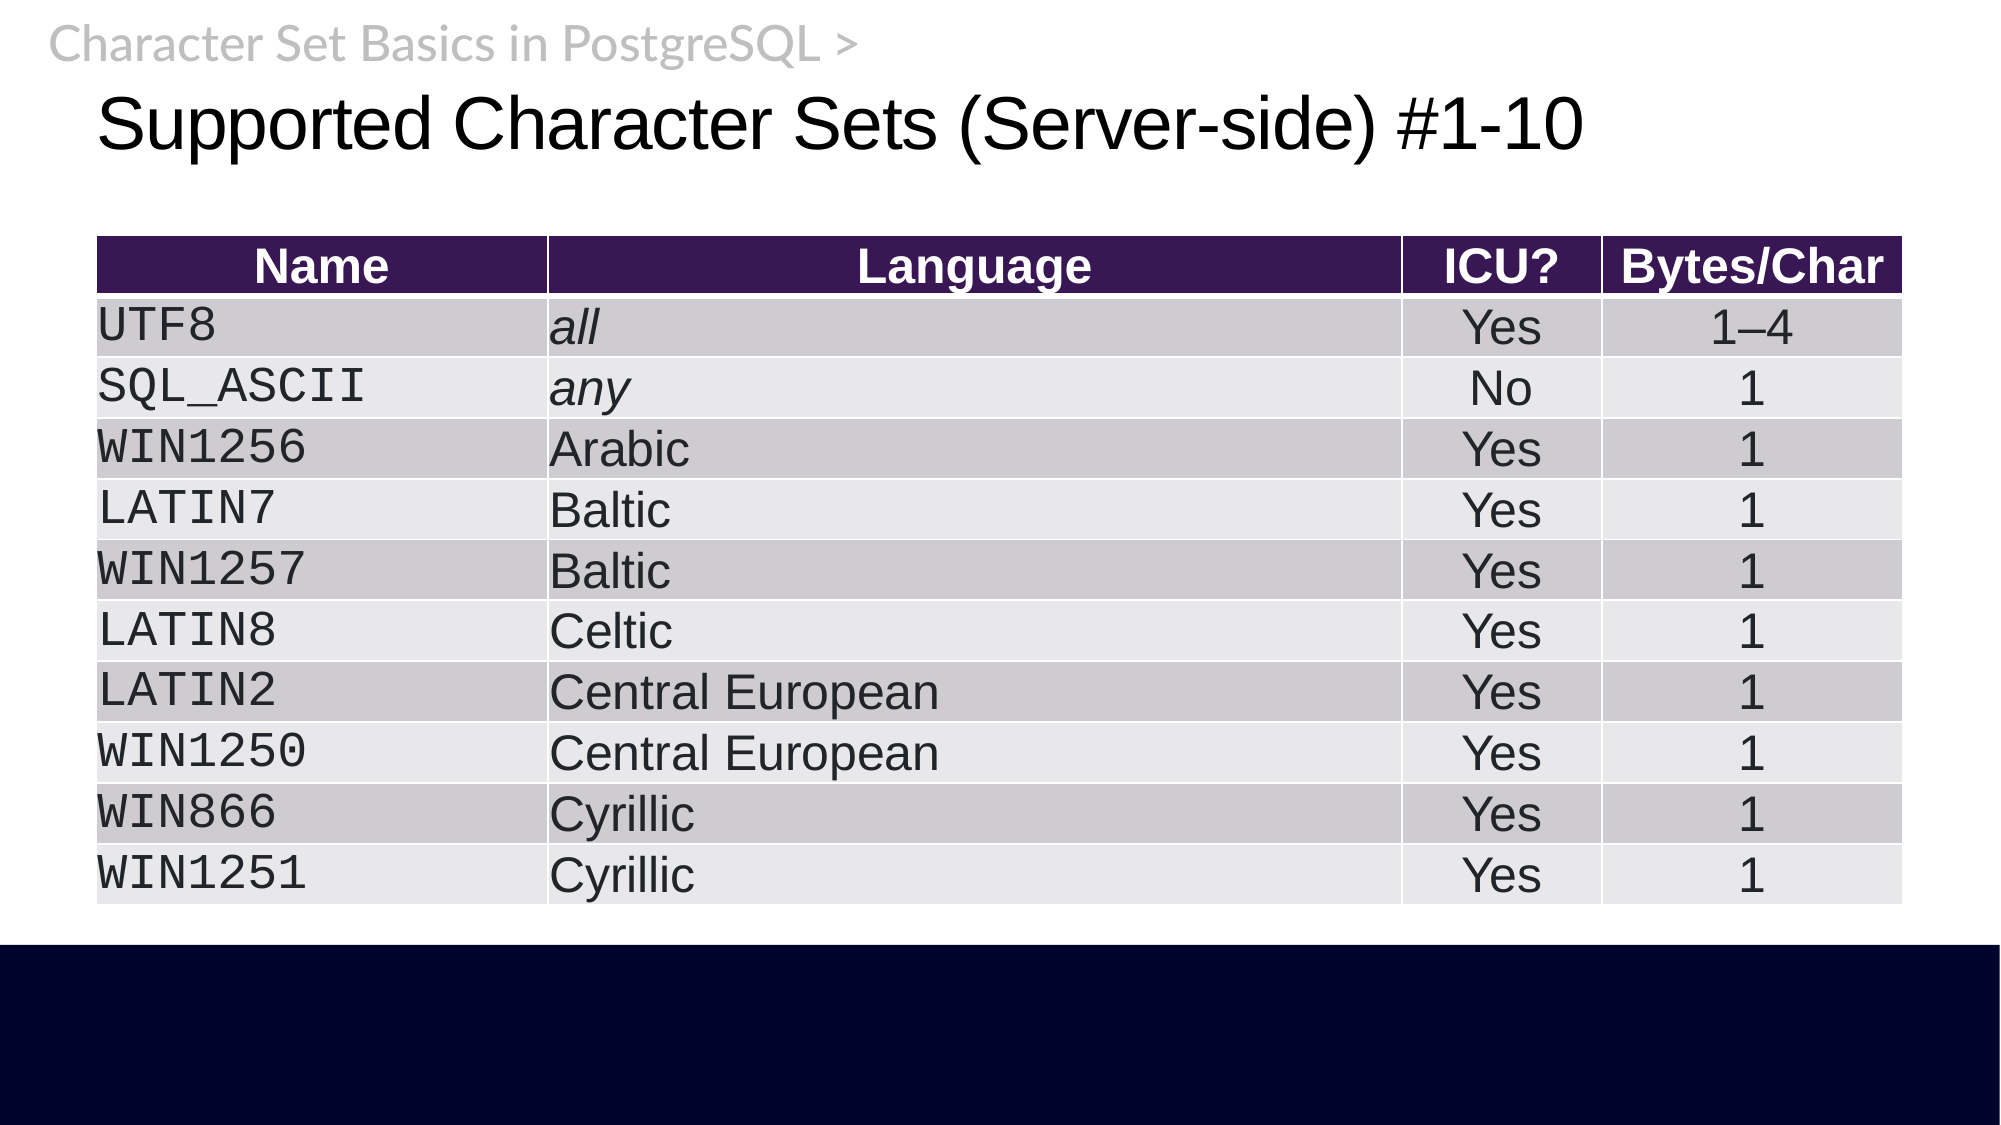

Character Set Basics in PostgreSQL >
# Supported Character Sets (Server-side) #1-10
| Name | Language | ICU? | Bytes/​Char |
| --- | --- | --- | --- |
| UTF8 | all | Yes | 1–4 |
| SQL\_ASCII | any | No | 1 |
| WIN1256 | Arabic | Yes | 1 |
| LATIN7 | Baltic | Yes | 1 |
| WIN1257 | Baltic | Yes | 1 |
| LATIN8 | Celtic | Yes | 1 |
| LATIN2 | Central European | Yes | 1 |
| WIN1250 | Central European | Yes | 1 |
| WIN866 | Cyrillic | Yes | 1 |
| WIN1251 | Cyrillic | Yes | 1 |